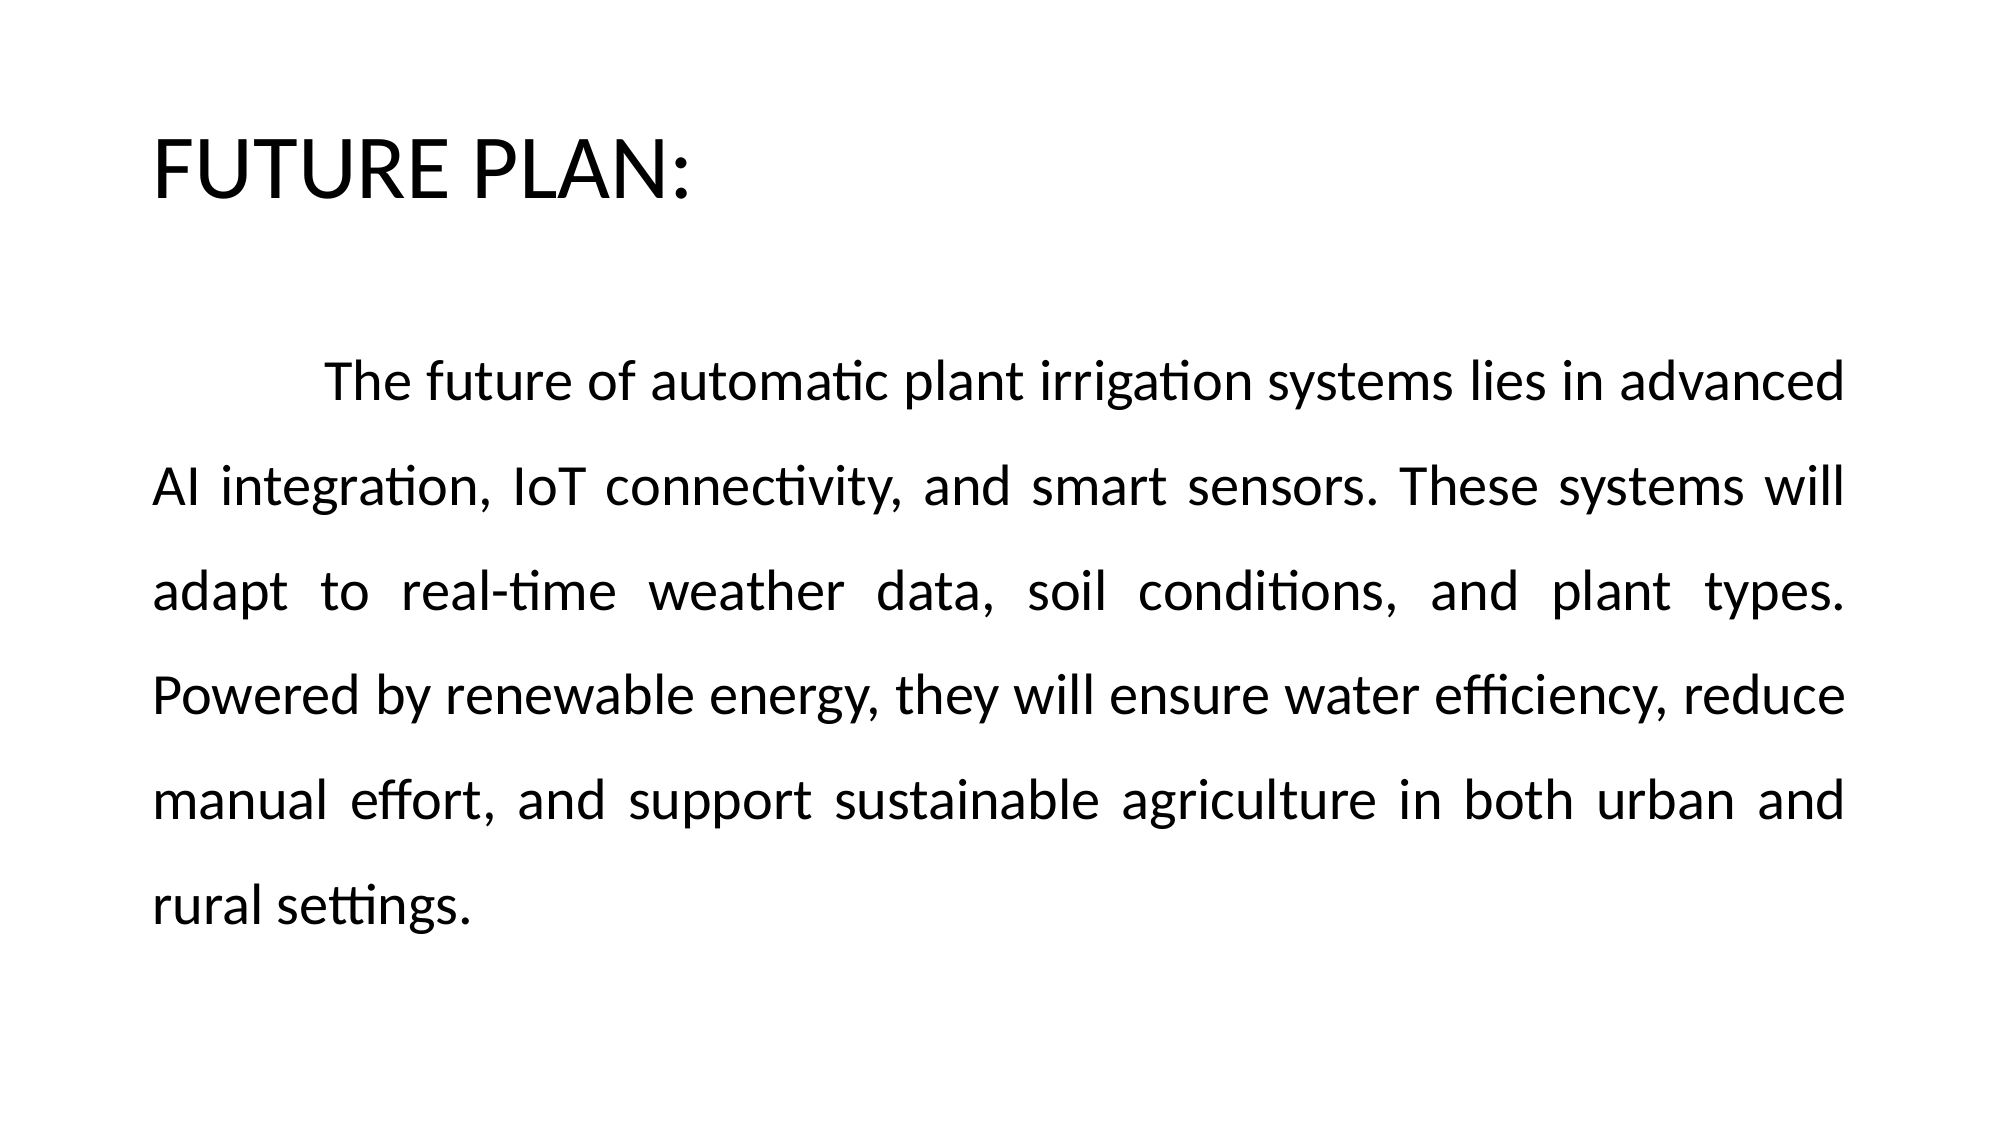

# FUTURE PLAN:
           The future of automatic plant irrigation systems lies in advanced AI integration, IoT connectivity, and smart sensors. These systems will adapt to real-time weather data, soil conditions, and plant types. Powered by renewable energy, they will ensure water efficiency, reduce manual effort, and support sustainable agriculture in both urban and rural settings.